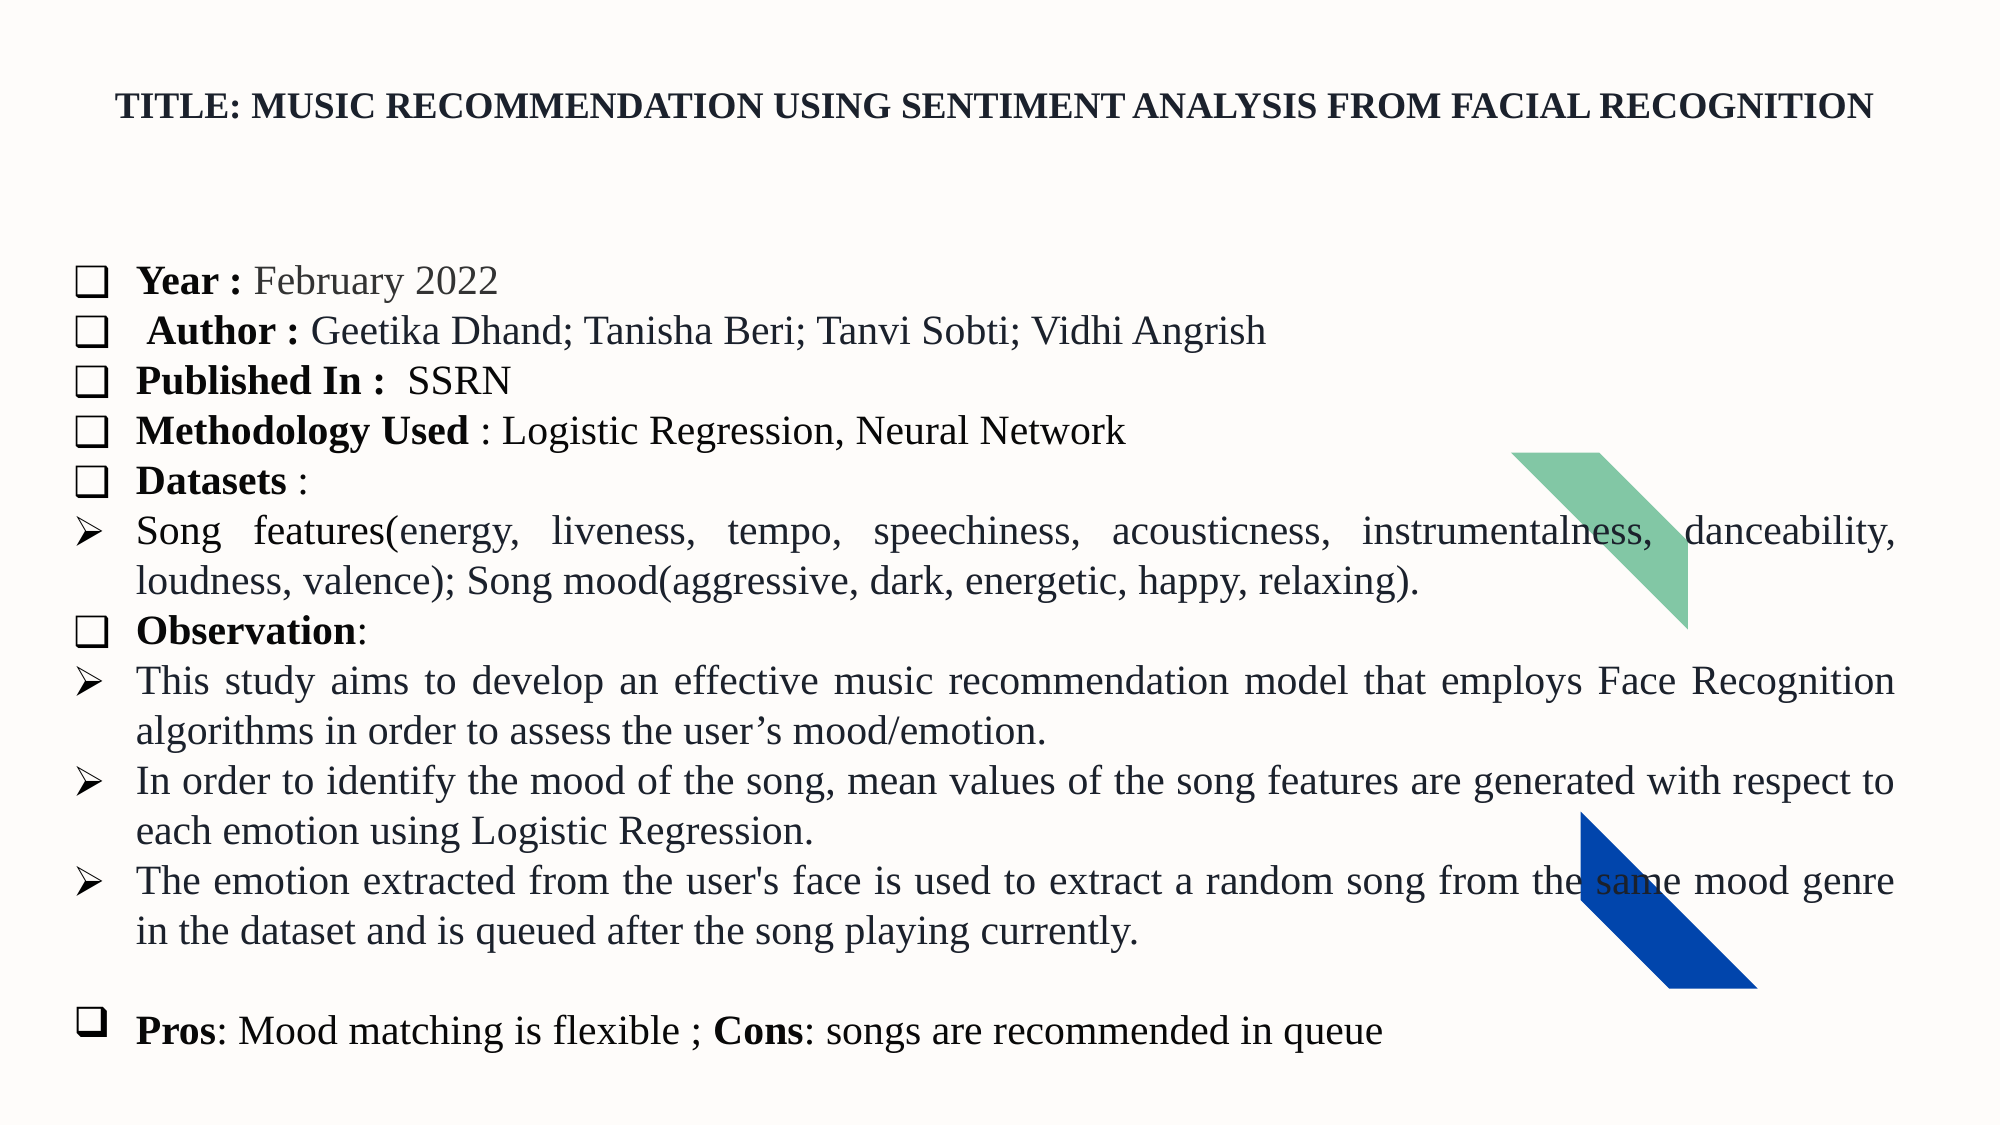

# TITLE: MUSIC RECOMMENDATION USING SENTIMENT ANALYSIS FROM FACIAL RECOGNITION
Year : February 2022
 Author : Geetika Dhand; Tanisha Beri; Tanvi Sobti; Vidhi Angrish
Published In :  SSRN
Methodology Used : Logistic Regression, Neural Network
Datasets :
Song features(energy, liveness, tempo, speechiness, acousticness, instrumentalness, danceability, loudness, valence); Song mood(aggressive, dark, energetic, happy, relaxing).
Observation:
This study aims to develop an effective music recommendation model that employs Face Recognition algorithms in order to assess the user’s mood/emotion.
In order to identify the mood of the song, mean values of the song features are generated with respect to each emotion using Logistic Regression.
The emotion extracted from the user's face is used to extract a random song from the same mood genre in the dataset and is queued after the song playing currently.

Pros: Mood matching is flexible ; Cons: songs are recommended in queue